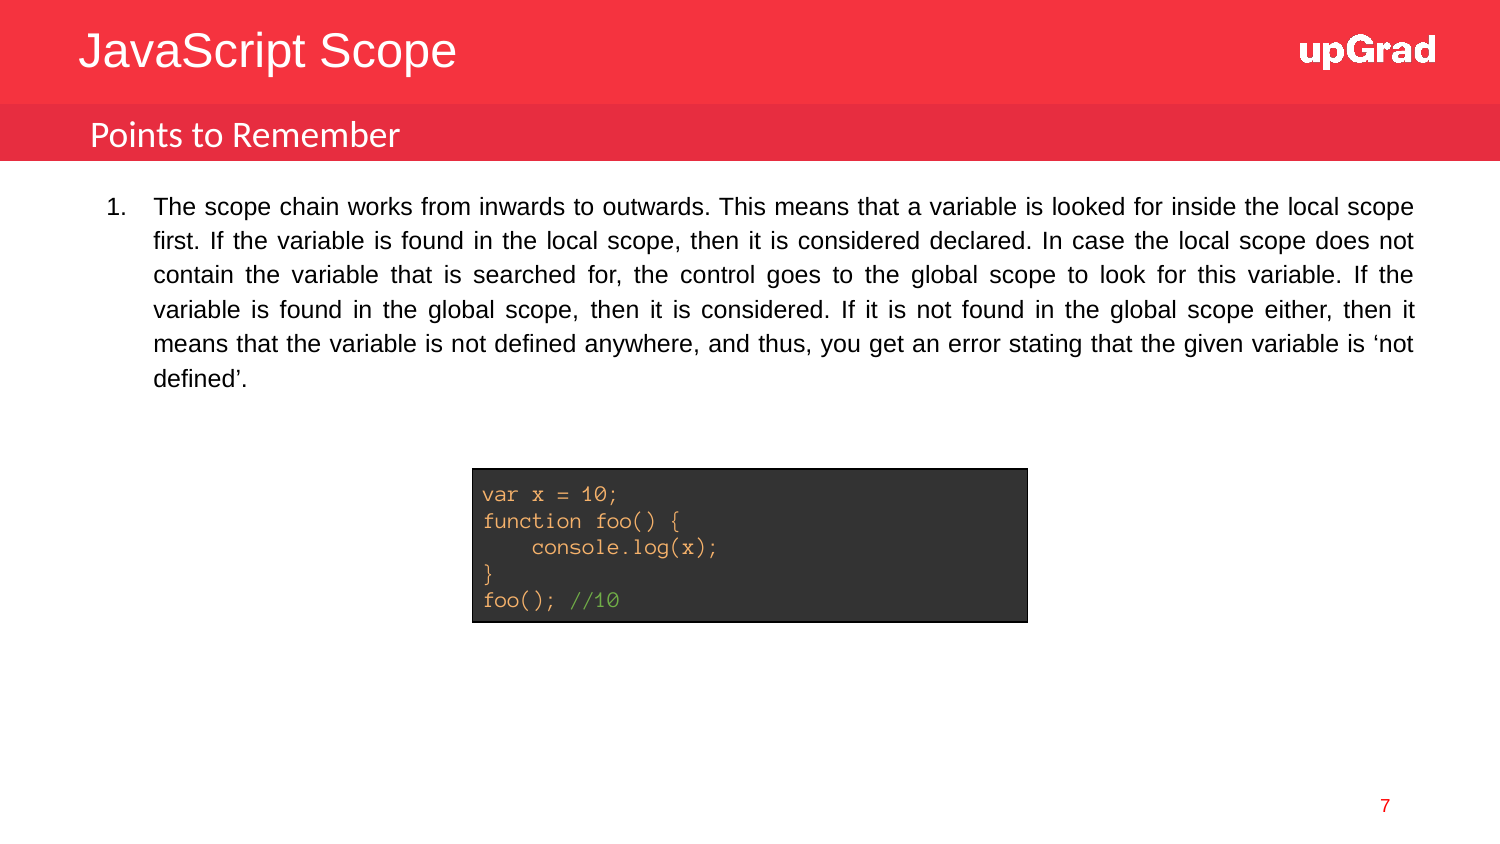

JavaScript Scope
Points to Remember
The scope chain works from inwards to outwards. This means that a variable is looked for inside the local scope first. If the variable is found in the local scope, then it is considered declared. In case the local scope does not contain the variable that is searched for, the control goes to the global scope to look for this variable. If the variable is found in the global scope, then it is considered. If it is not found in the global scope either, then it means that the variable is not defined anywhere, and thus, you get an error stating that the given variable is ‘not defined’.

| var x = 10; function foo() { console.log(x); } foo(); //10 |
| --- |
7